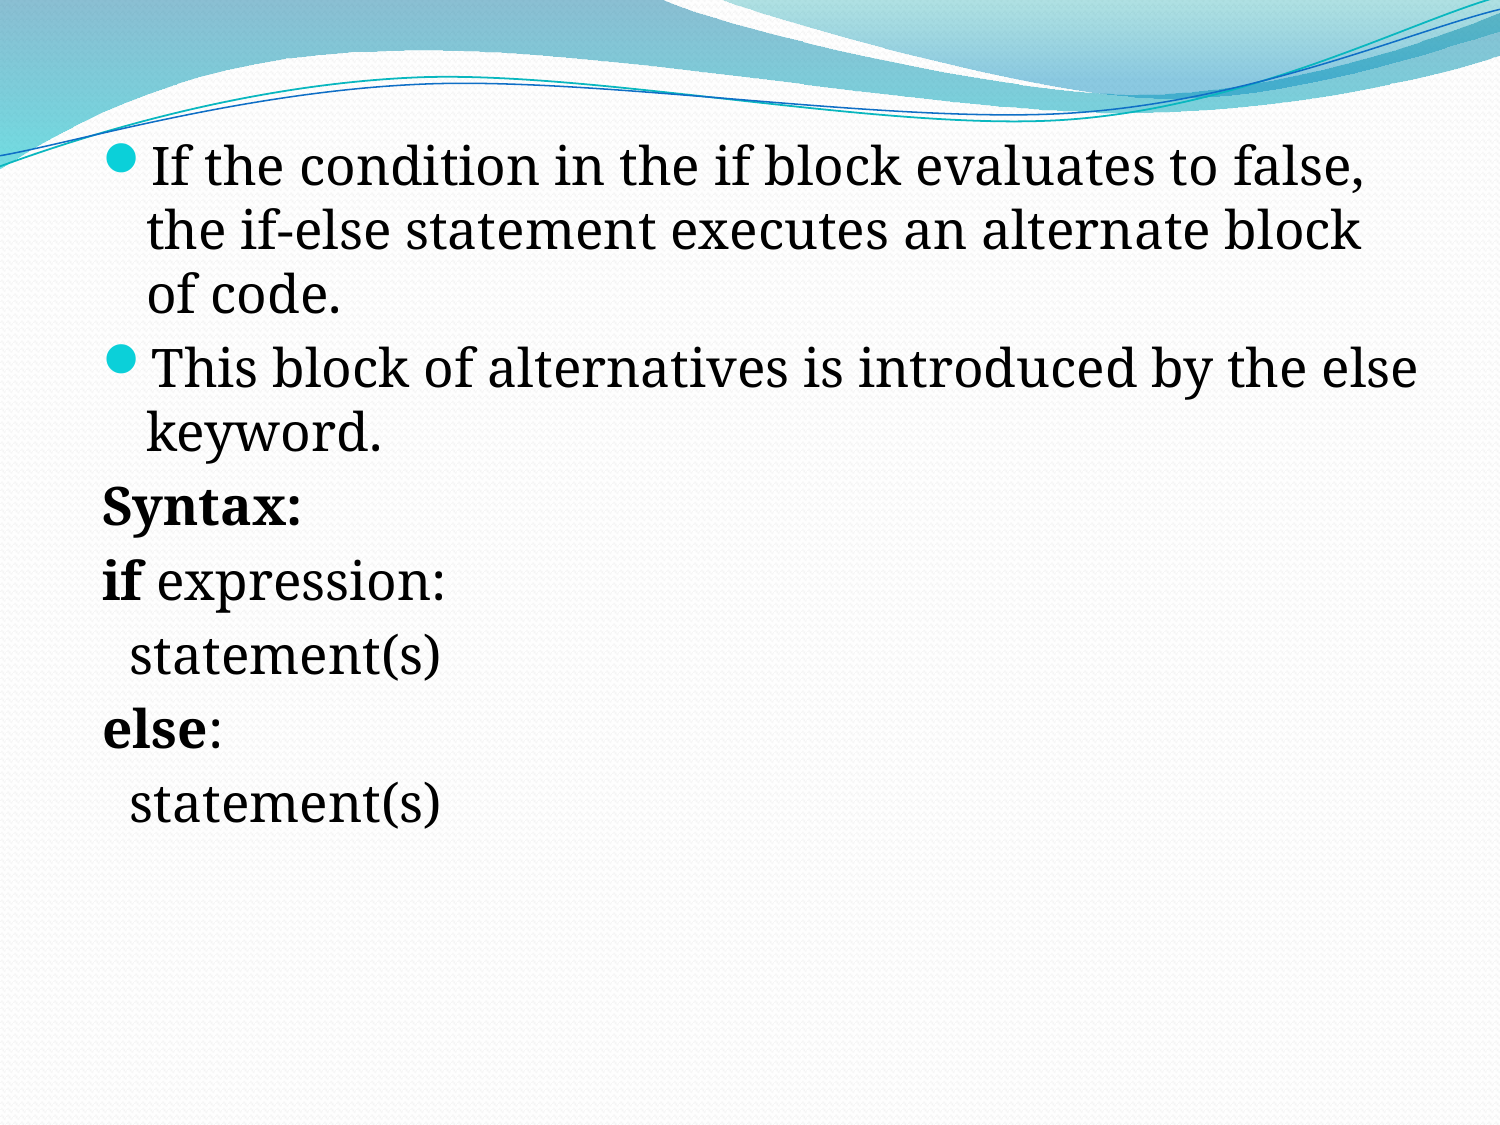

If the condition in the if block evaluates to false, the if-else statement executes an alternate block of code.
This block of alternatives is introduced by the else keyword.
Syntax:
if expression:
  statement(s)
else:
  statement(s)